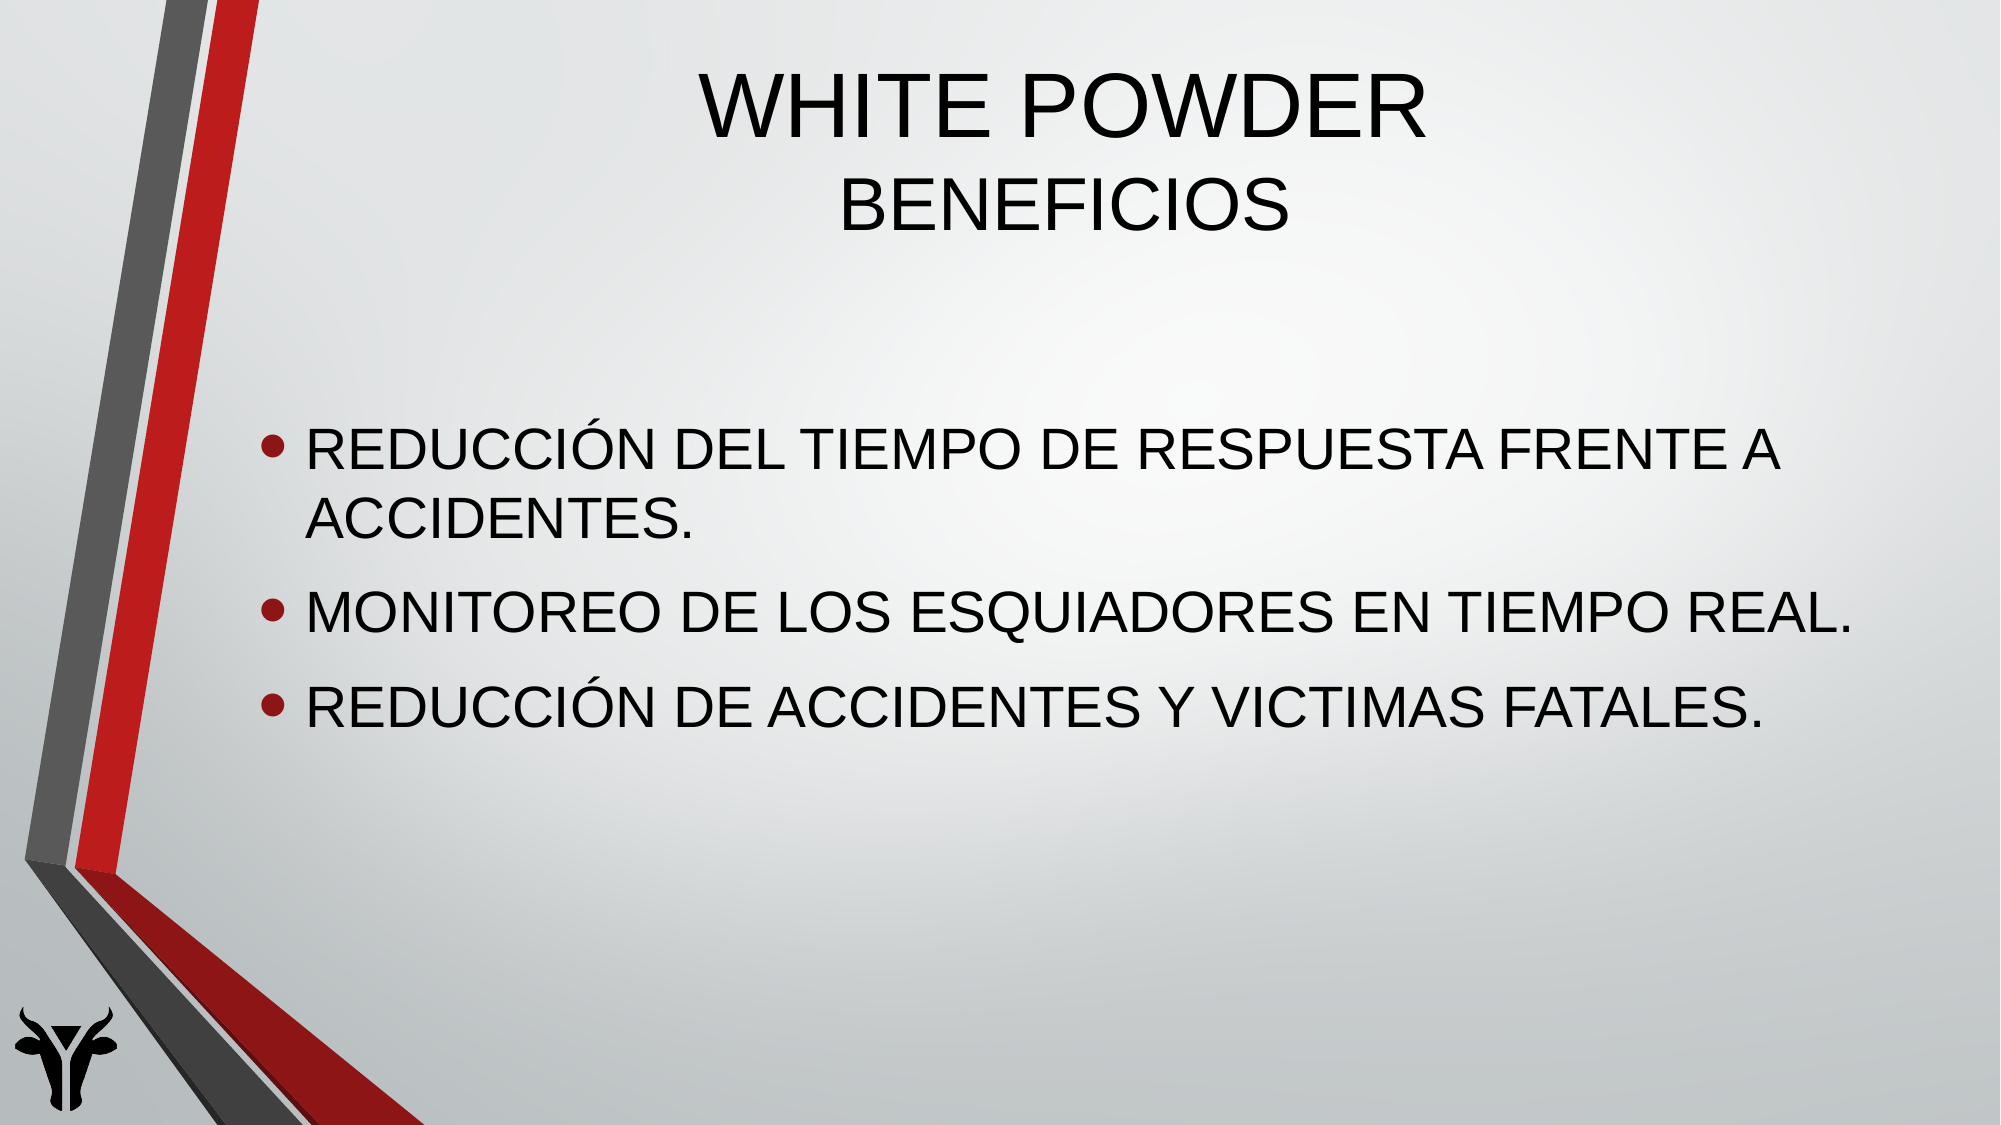

# White Powder Beneficios
Reducción del tiempo de respuesta frente a accidentes.
Monitoreo de los esquiadores en tiempo real.
Reducción de accidentes y victimas fatales.